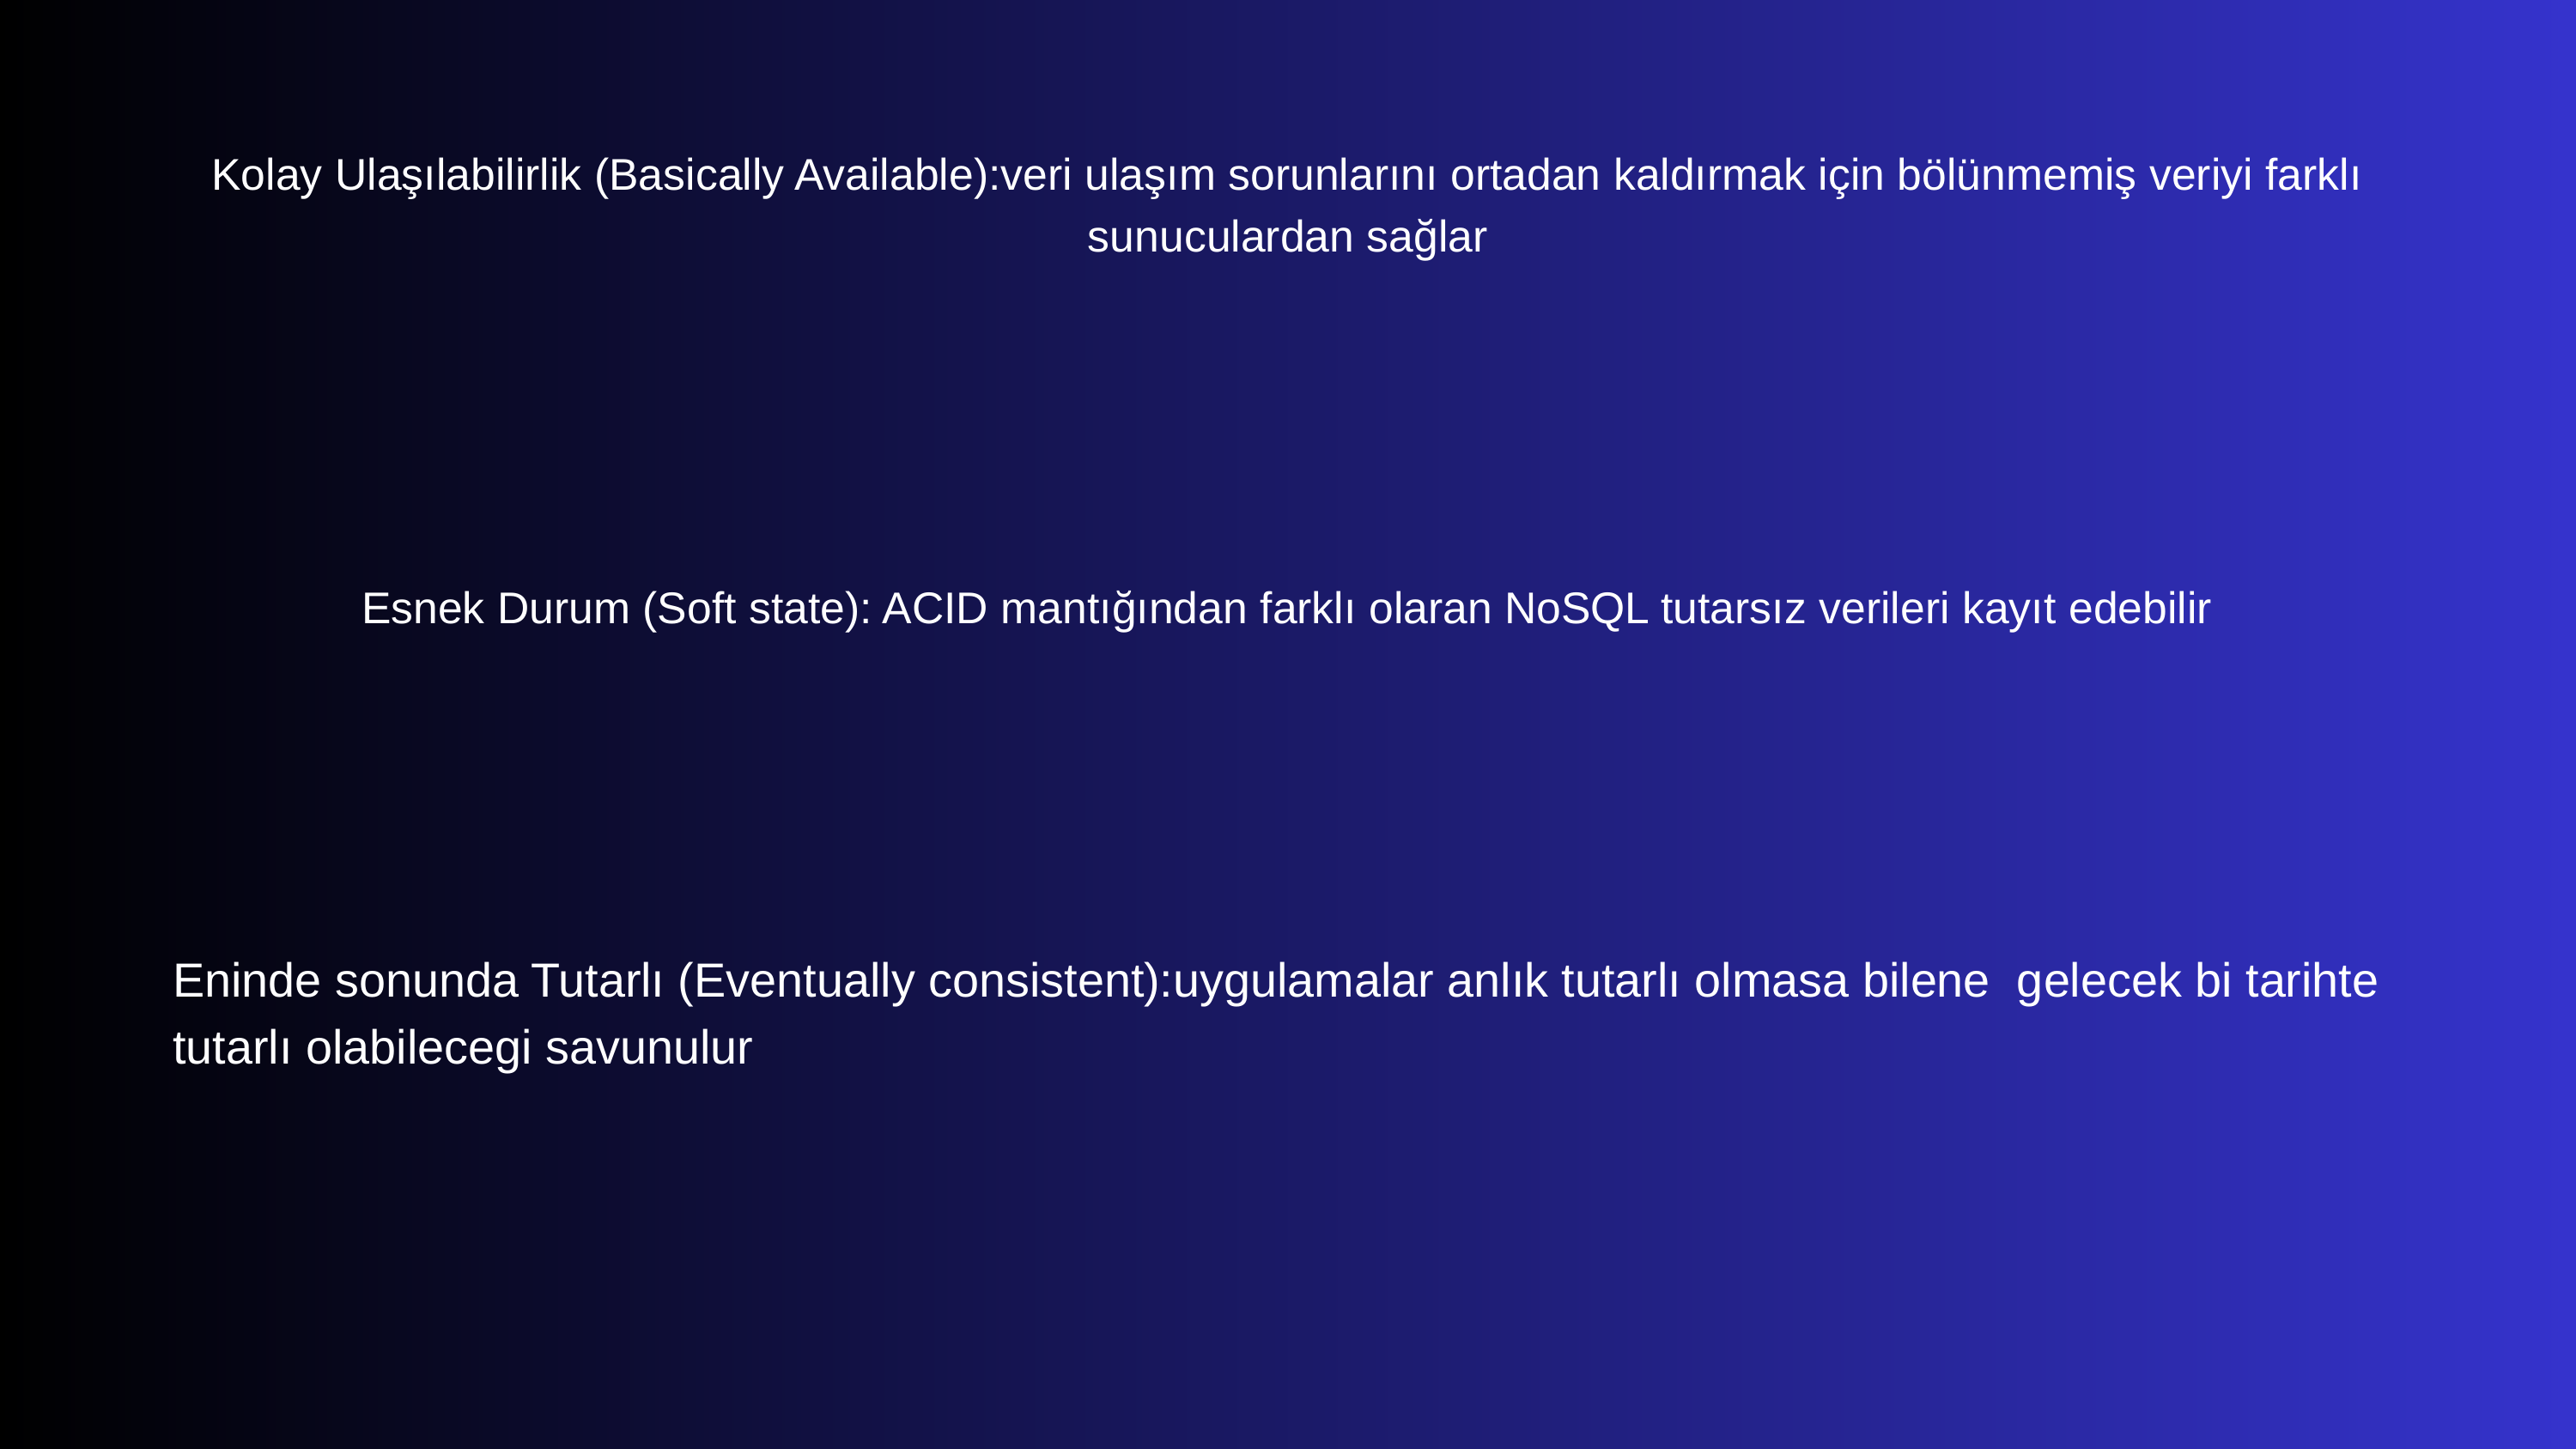

Kolay Ulaşılabilirlik (Basically Available):veri ulaşım sorunlarını ortadan kaldırmak için bölünmemiş veriyi farklı sunuculardan sağlar

Esnek Durum (Soft state): ACID mantığından farklı olaran NoSQL tutarsız verileri kayıt edebilir
Eninde sonunda Tutarlı (Eventually consistent):uygulamalar anlık tutarlı olmasa bilene  gelecek bi tarihte tutarlı olabilecegi savunulur